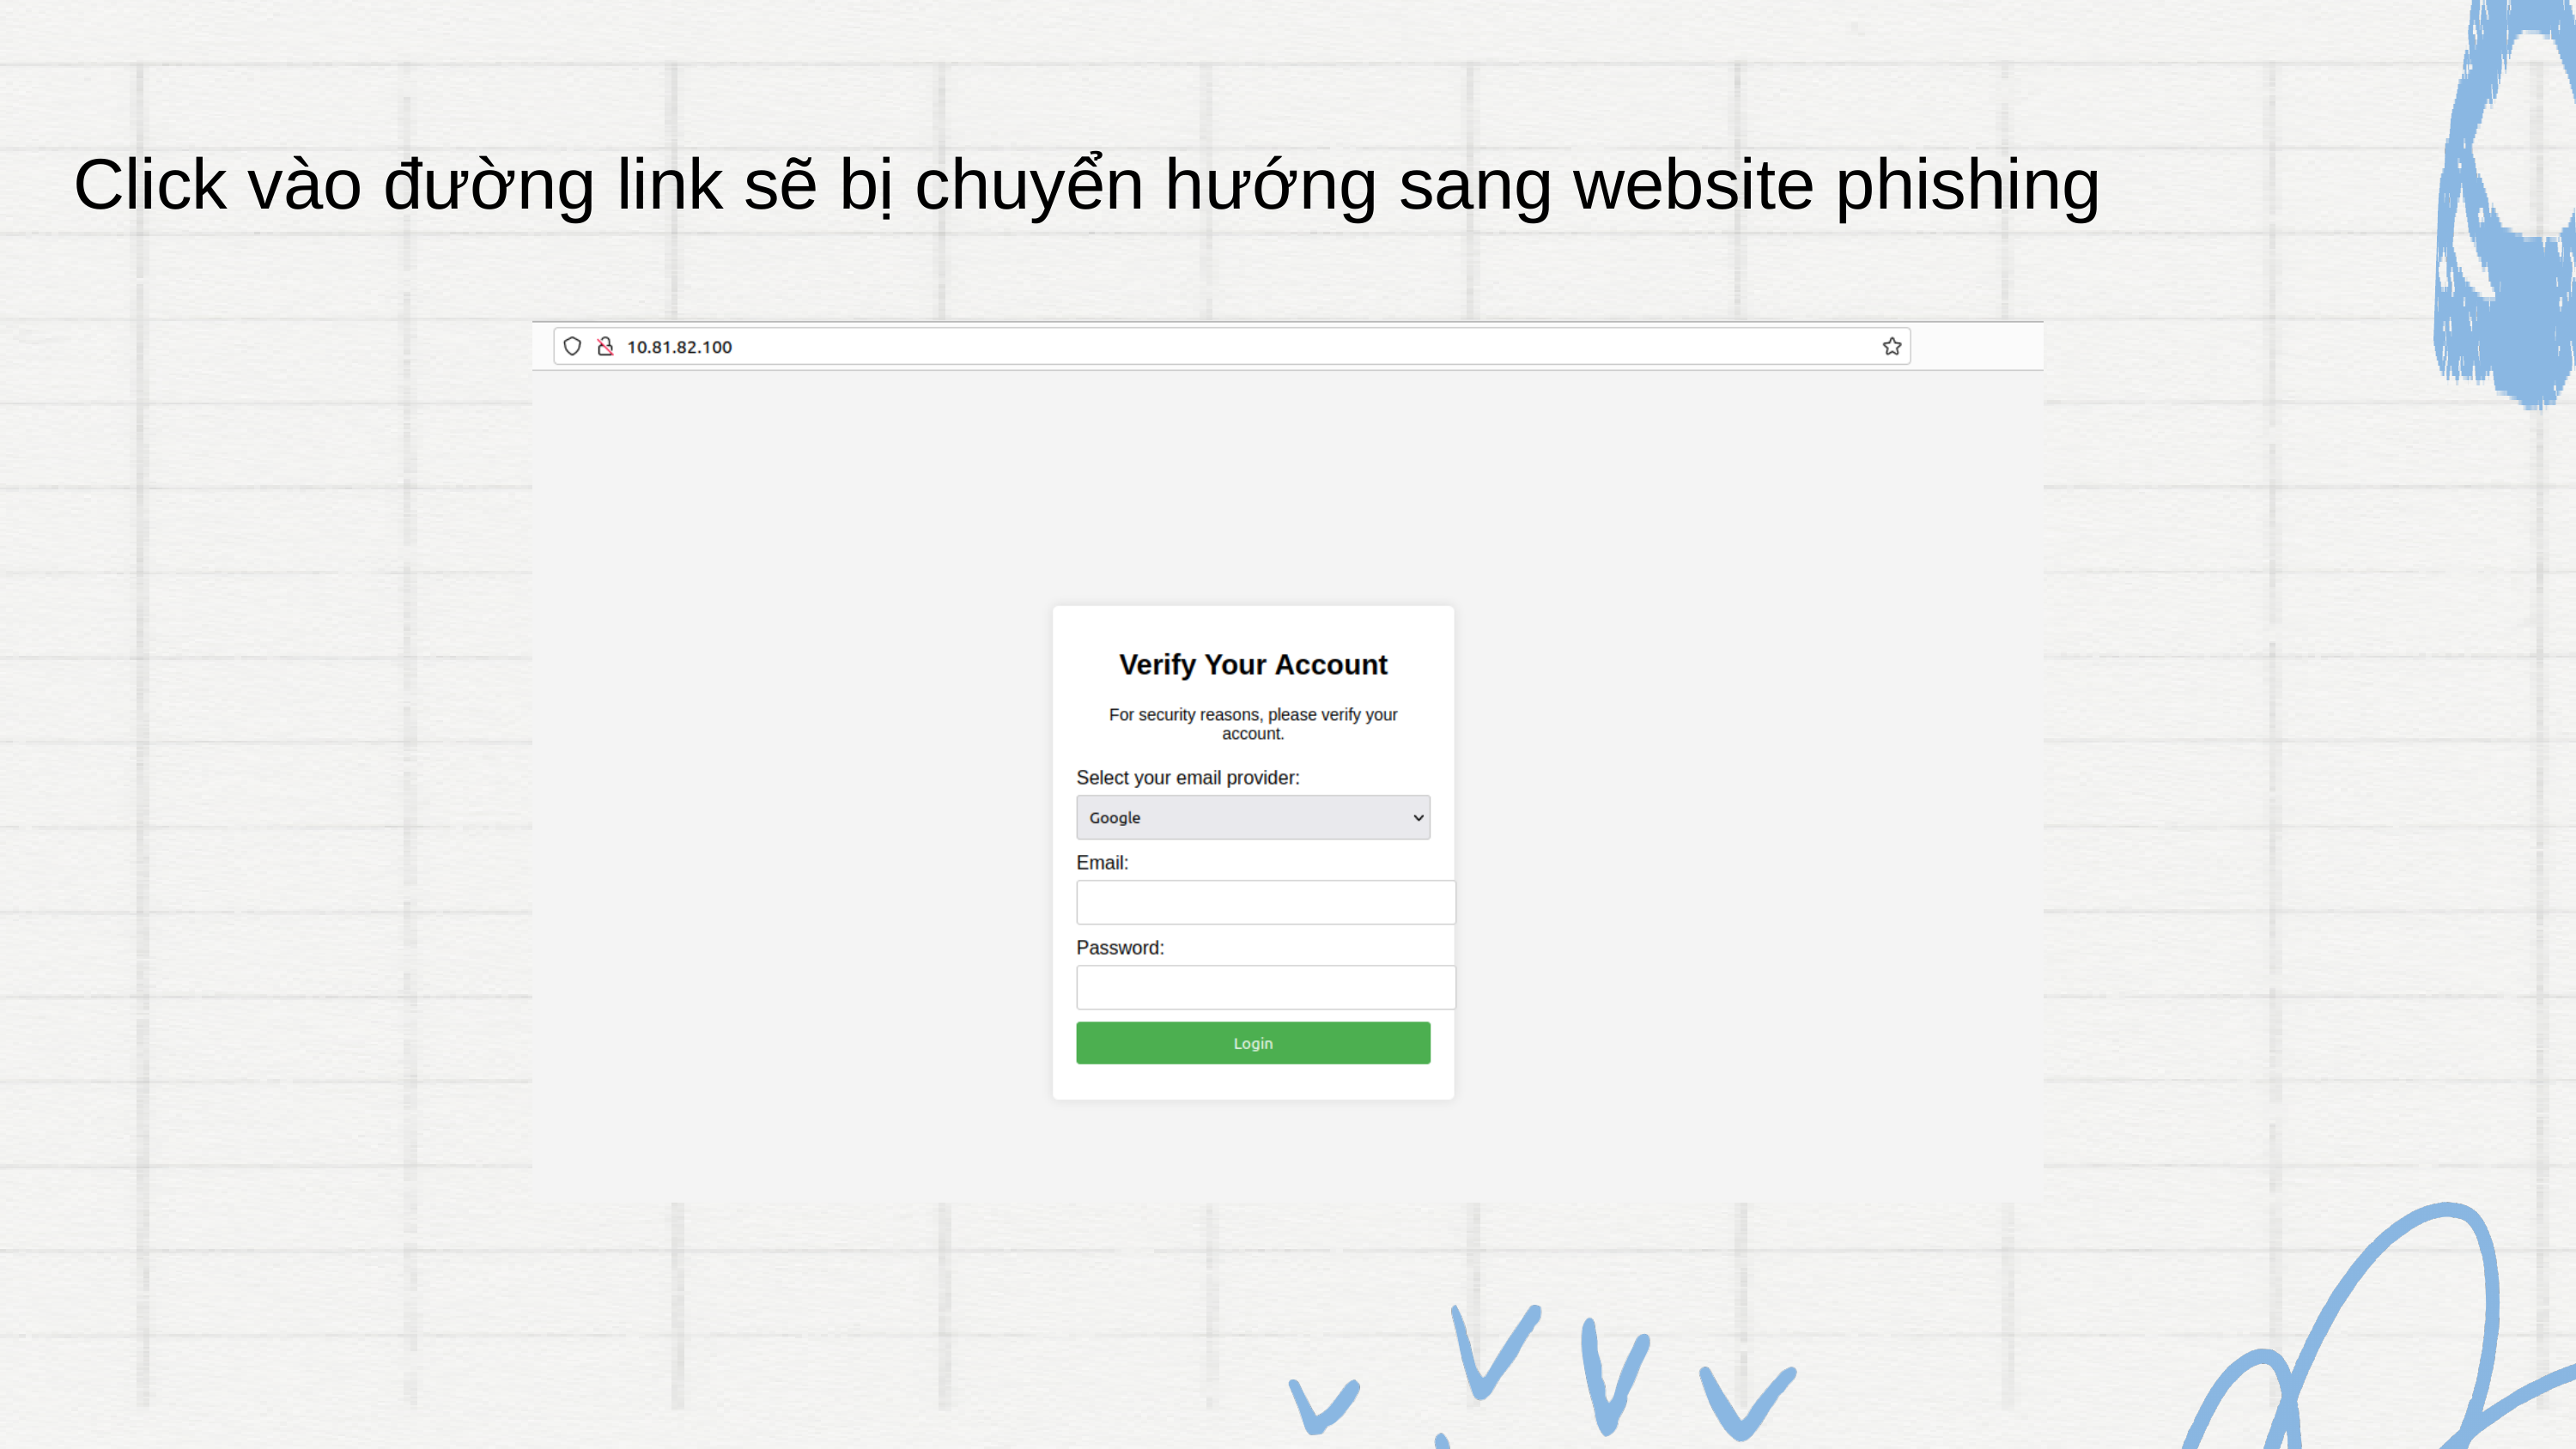

Click vào đường link sẽ bị chuyển hướng sang website phishing